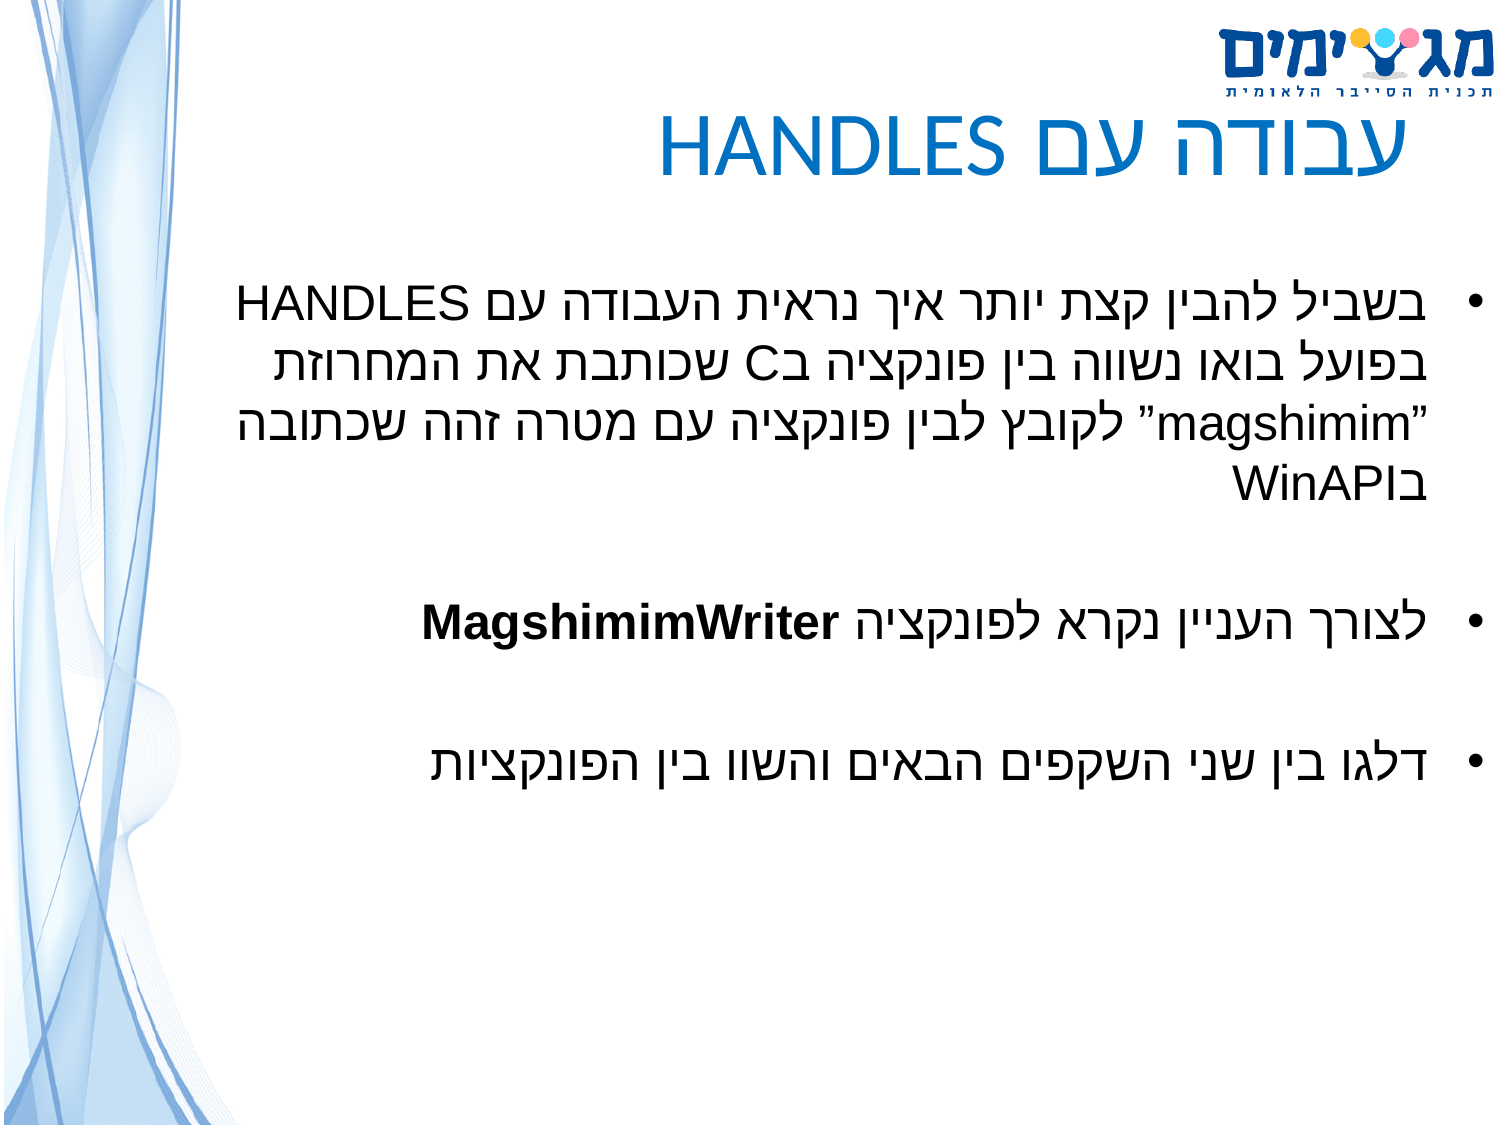

# עבודה עם HANDLES
בשביל להבין קצת יותר איך נראית העבודה עם HANDLES בפועל בואו נשווה בין פונקציה בC שכותבת את המחרוזת ”magshimim” לקובץ לבין פונקציה עם מטרה זהה שכתובה בWinAPI

לצורך העניין נקרא לפונקציה MagshimimWriter

דלגו בין שני השקפים הבאים והשוו בין הפונקציות